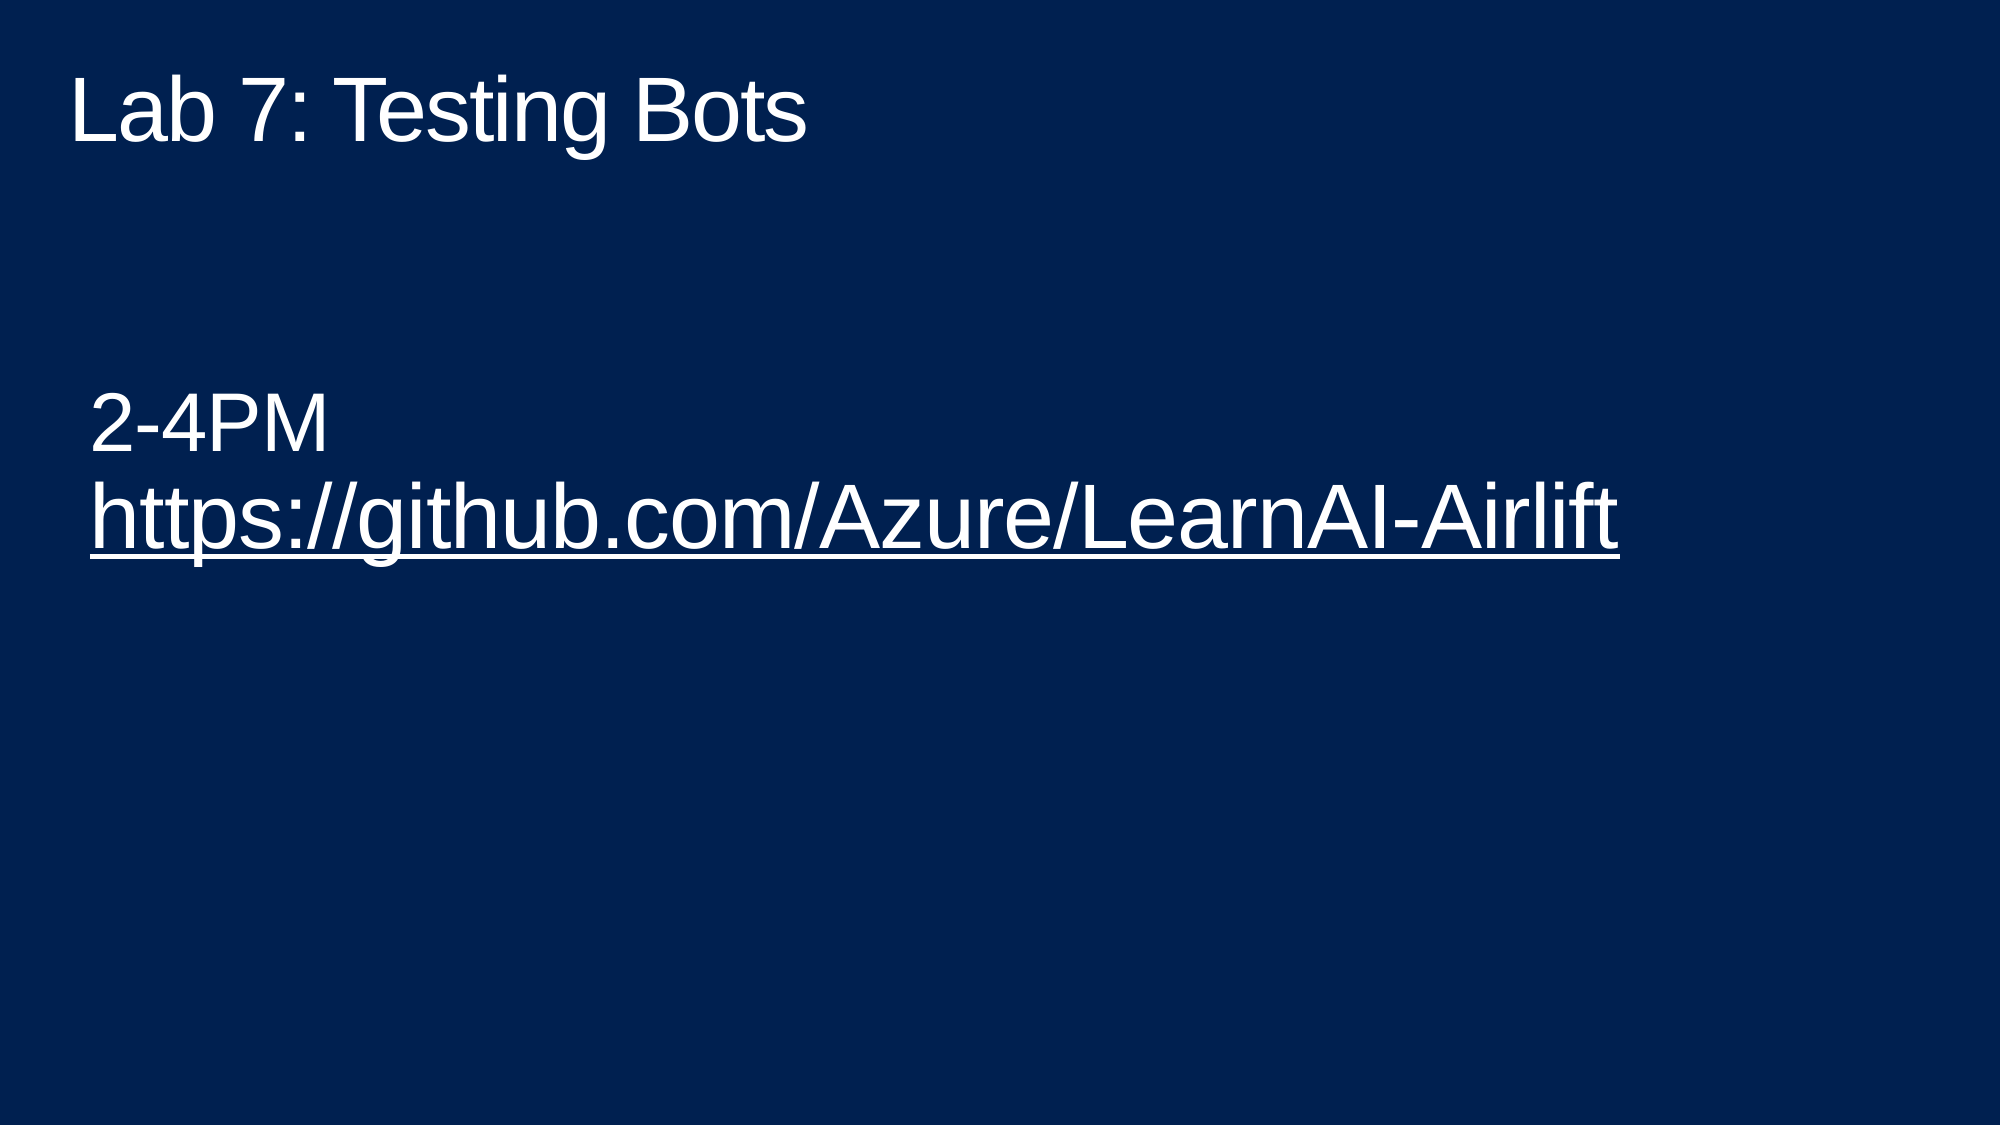

Lab 7: Testing Bots

# 2-4PM https://github.com/Azure/LearnAI-Airlift